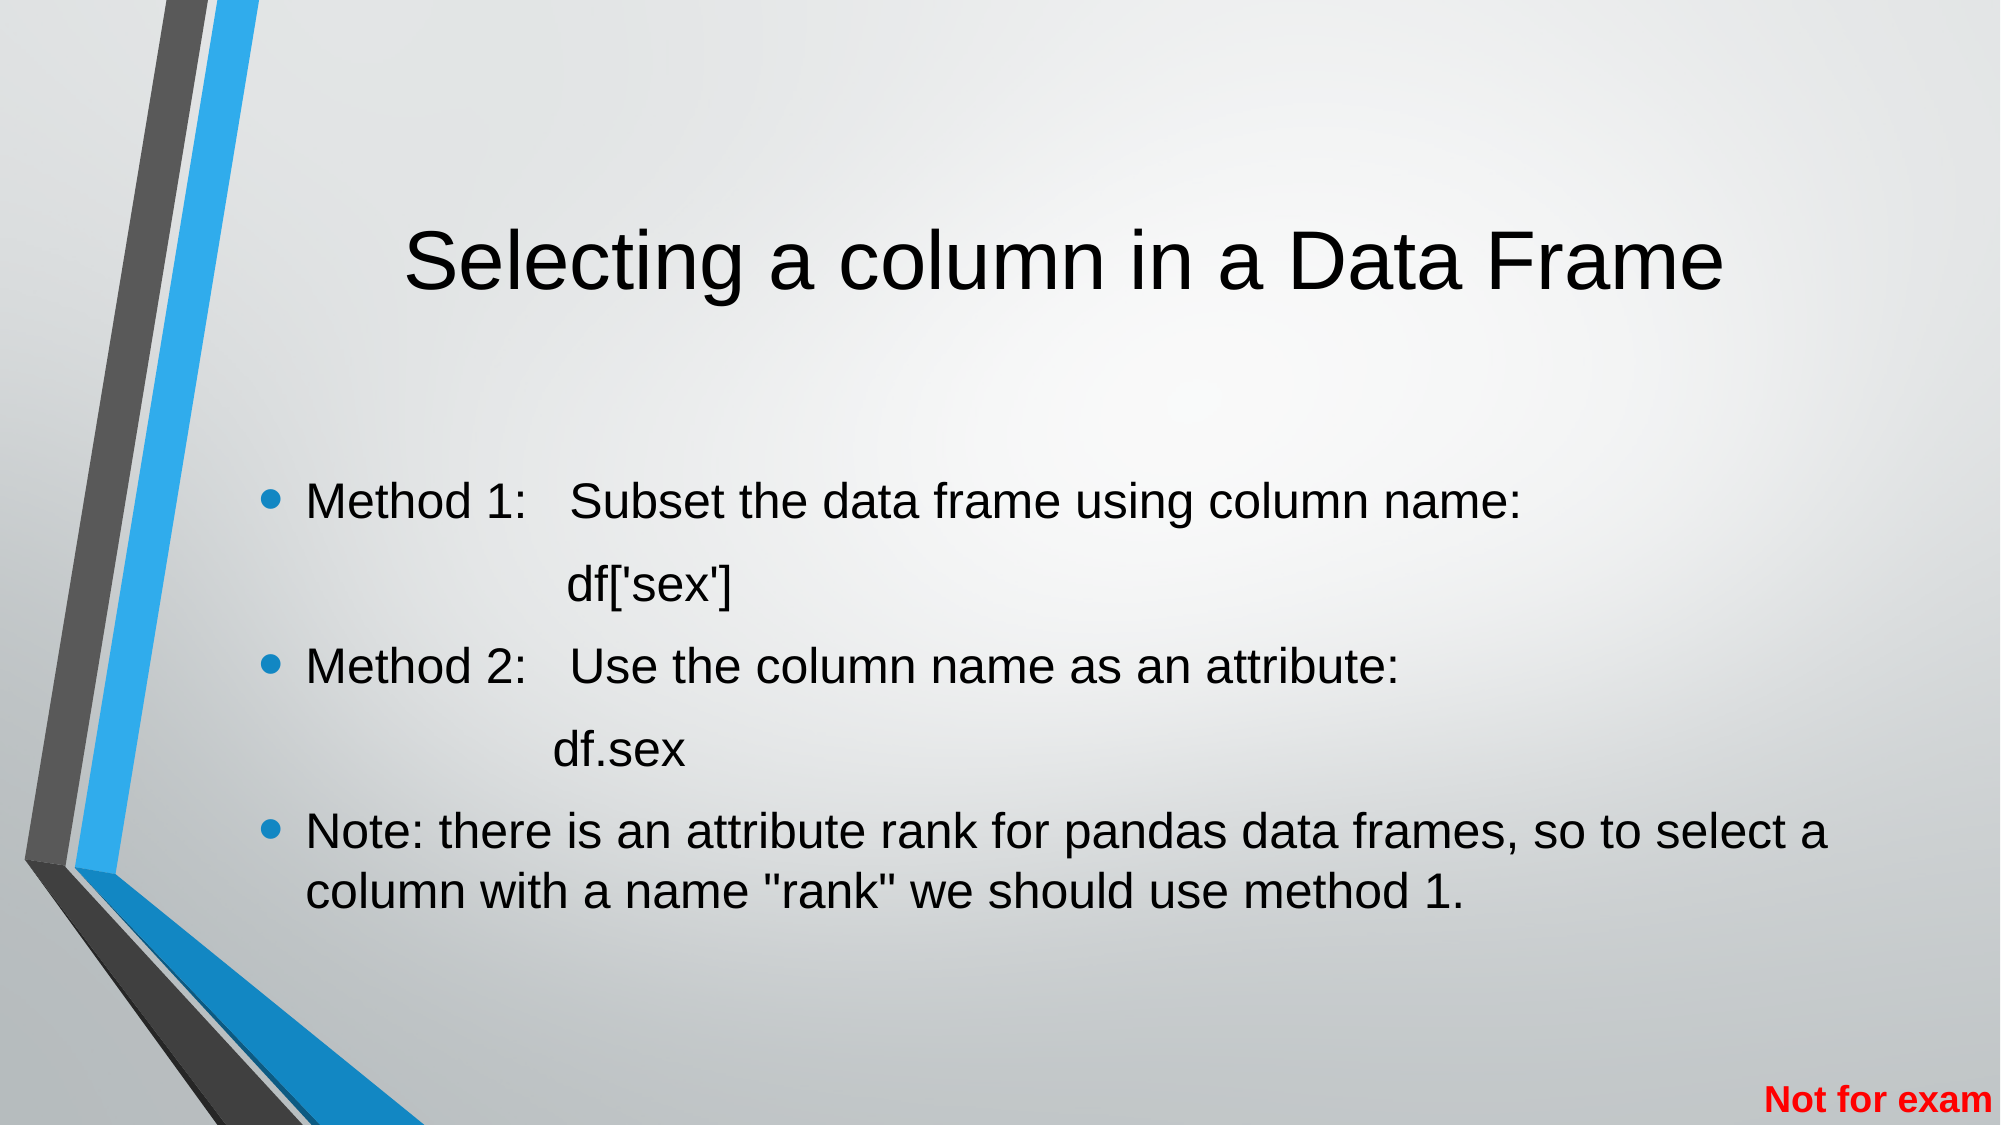

# Selecting a column in a Data Frame
Method 1:   Subset the data frame using column name:
                      df['sex']
Method 2:   Use the column name as an attribute:
                     df.sex
Note: there is an attribute rank for pandas data frames, so to select a column with a name "rank" we should use method 1.
Not for exam